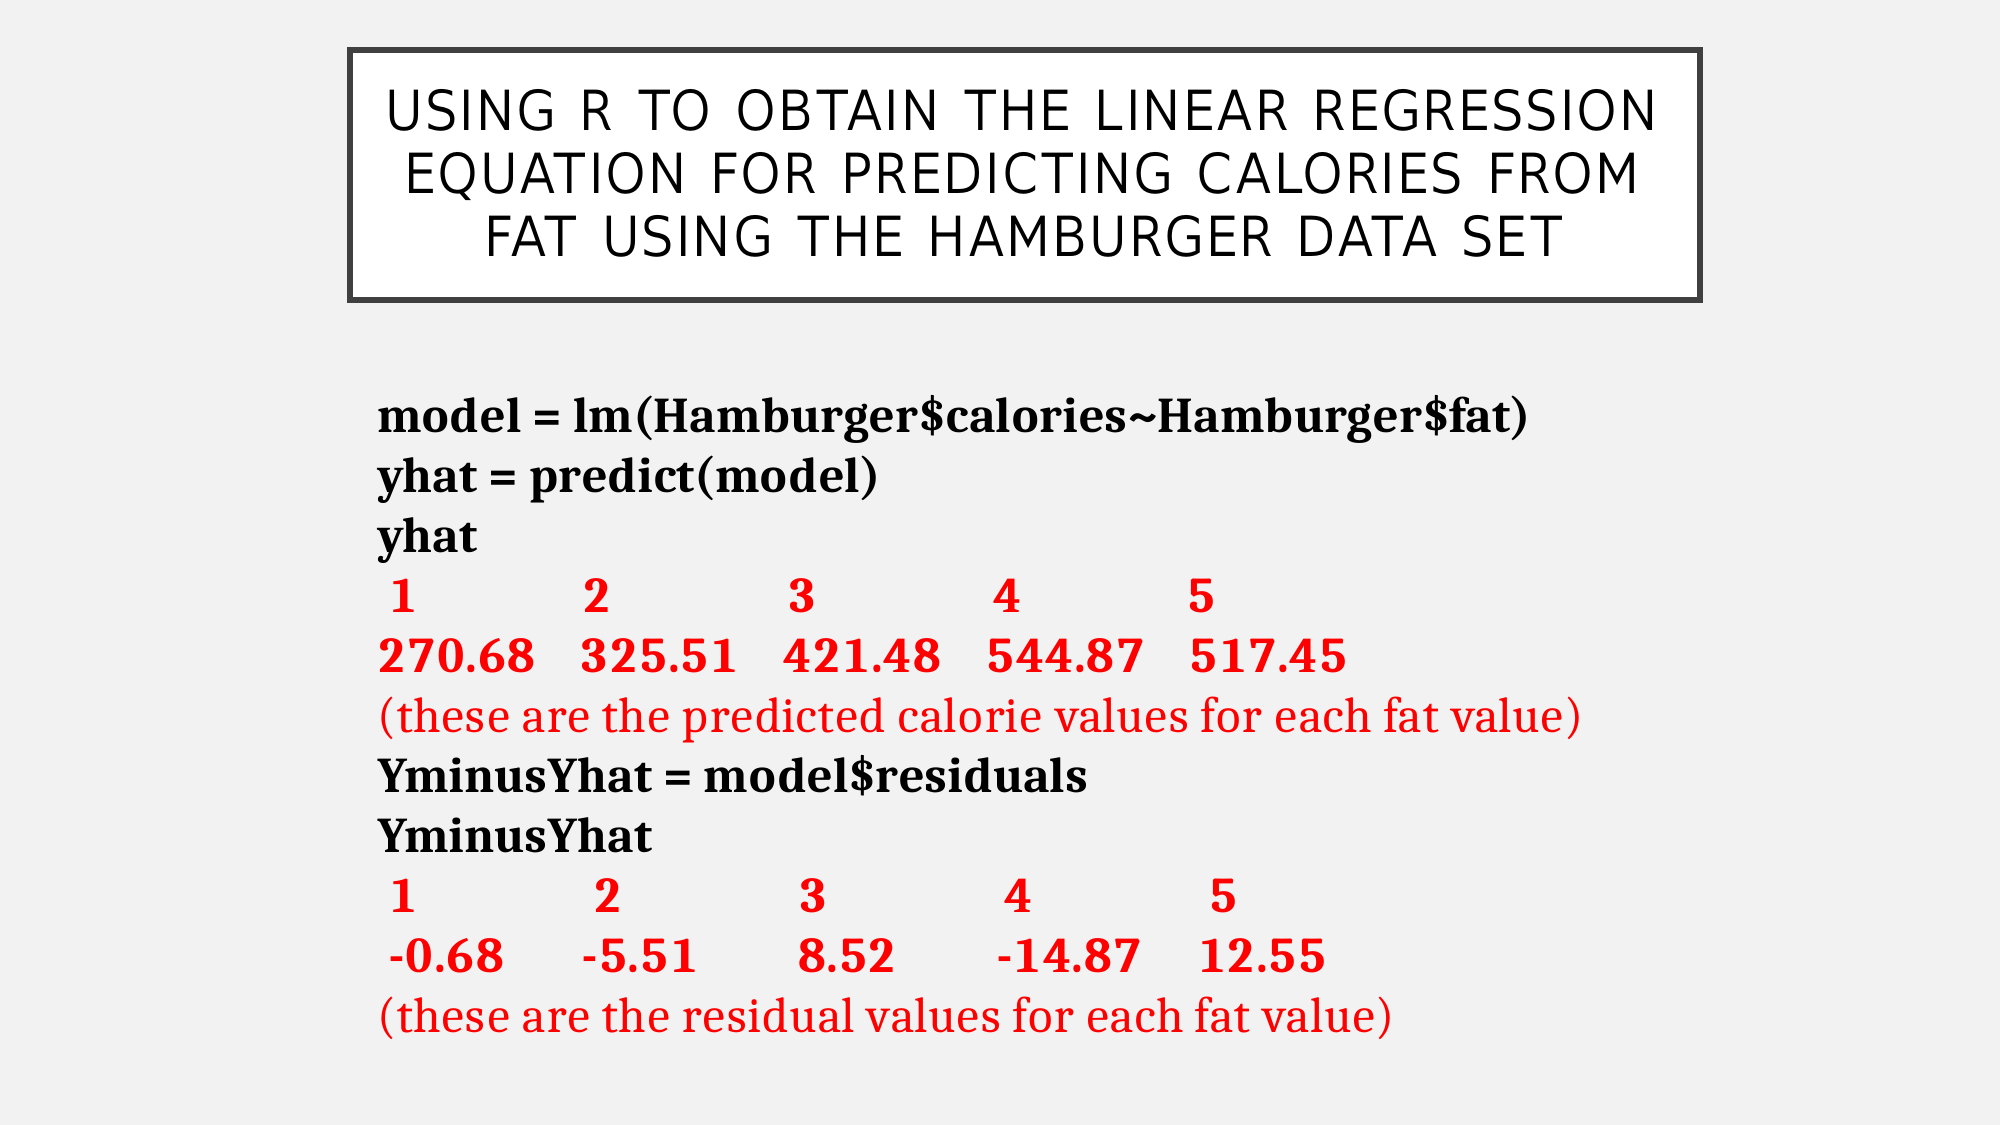

# Using R to Obtain the Linear Regression Equation for Predicting Calories from Fat using the Hamburger Data Set
model = lm(Hamburger$calories~Hamburger$fat)
yhat = predict(model)
yhat
 1               2                3                4               5
270.68    325.51    421.48    544.87    517.45
(these are the predicted calorie values for each fat value)
YminusYhat = model$residuals
YminusYhat
 1                2                3                4                5
 -0.68       -5.51         8.52         -14.87     12.55
(these are the residual values for each fat value)